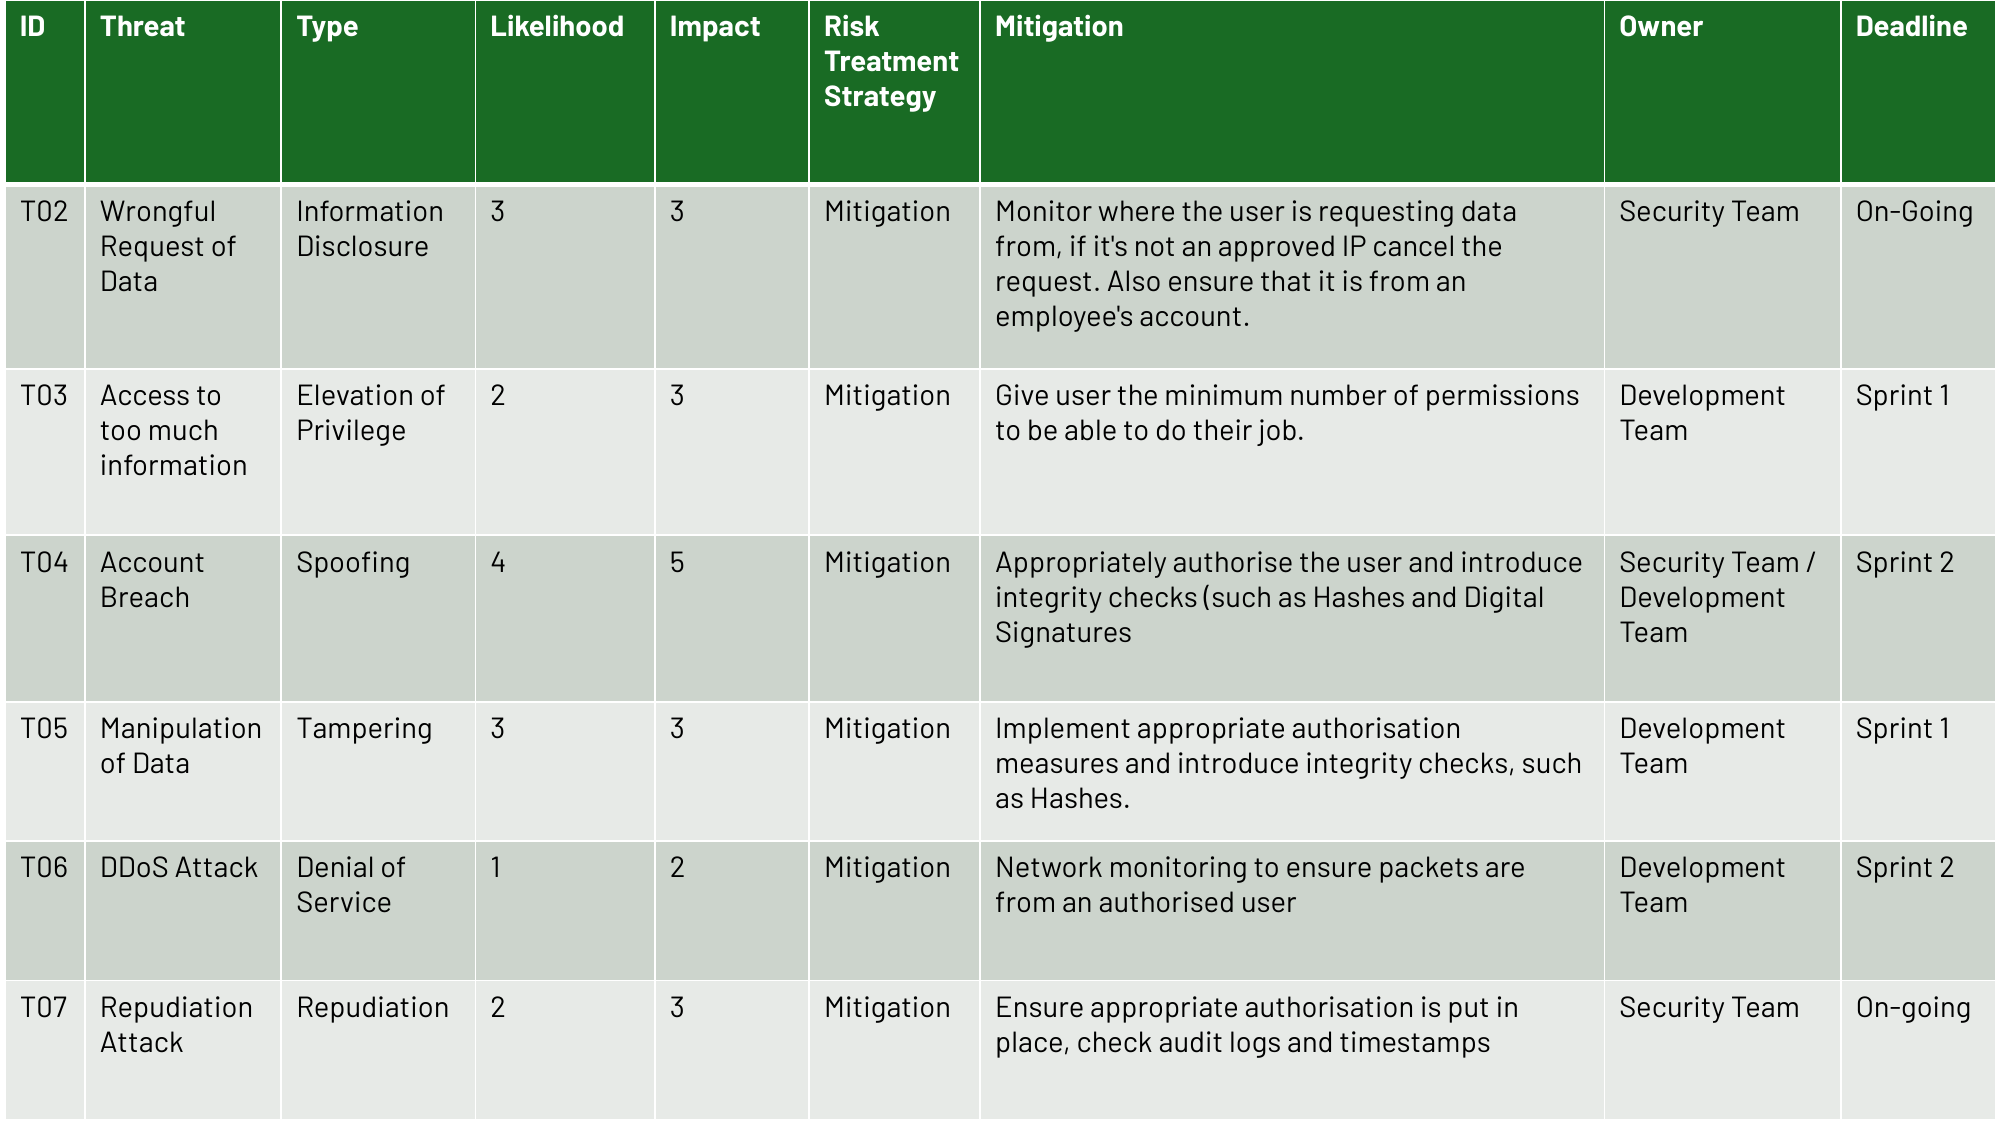

| ID | Threat | Type | Likelihood | Impact | Risk Treatment Strategy | Mitigation | Owner | Deadline |
| --- | --- | --- | --- | --- | --- | --- | --- | --- |
| T02 | Wrongful Request of Data | Information Disclosure | 3 | 3 | Mitigation | Monitor where the user is requesting data from, if it's not an approved IP cancel the request. Also ensure that it is from an employee's account. | Security Team | On-Going |
| T03 | Access to too much information | Elevation of Privilege | 2 | 3 | Mitigation | Give user the minimum number of permissions to be able to do their job. | Development Team | Sprint 1 |
| T04 | Account Breach | Spoofing | 4 | 5 | Mitigation | Appropriately authorise the user and introduce integrity checks (such as Hashes and Digital Signatures | Security Team / Development Team | Sprint 2 |
| T05 | Manipulation of Data | Tampering | 3 | 3 | Mitigation | Implement appropriate authorisation measures and introduce integrity checks, such as Hashes. | Development Team | Sprint 1 |
| T06 | DDoS Attack | Denial of Service | 1 | 2 | Mitigation | Network monitoring to ensure packets are from an authorised user | Development Team | Sprint 2 |
| T07 | Repudiation Attack | Repudiation | 2 | 3 | Mitigation | Ensure appropriate authorisation is put in place, check audit logs and timestamps | Security Team | On-going |